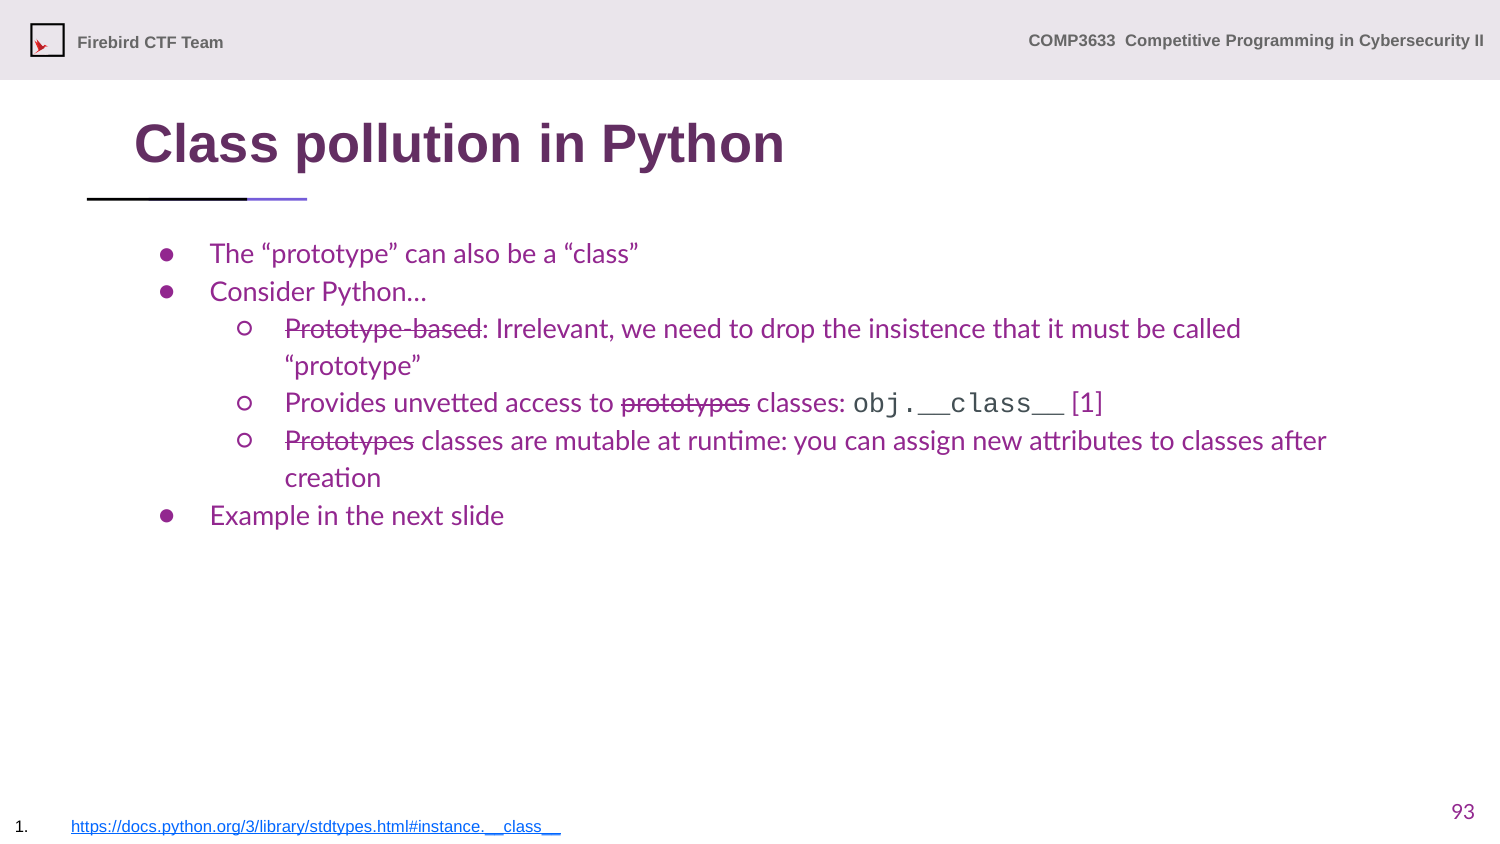

# Class pollution in Python
The “prototype” can also be a “class”
Consider Python…
Prototype-based: Irrelevant, we need to drop the insistence that it must be called “prototype”
Provides unvetted access to prototypes classes: obj.__class__ [1]
Prototypes classes are mutable at runtime: you can assign new attributes to classes after creation
Example in the next slide
93
https://docs.python.org/3/library/stdtypes.html#instance.__class__